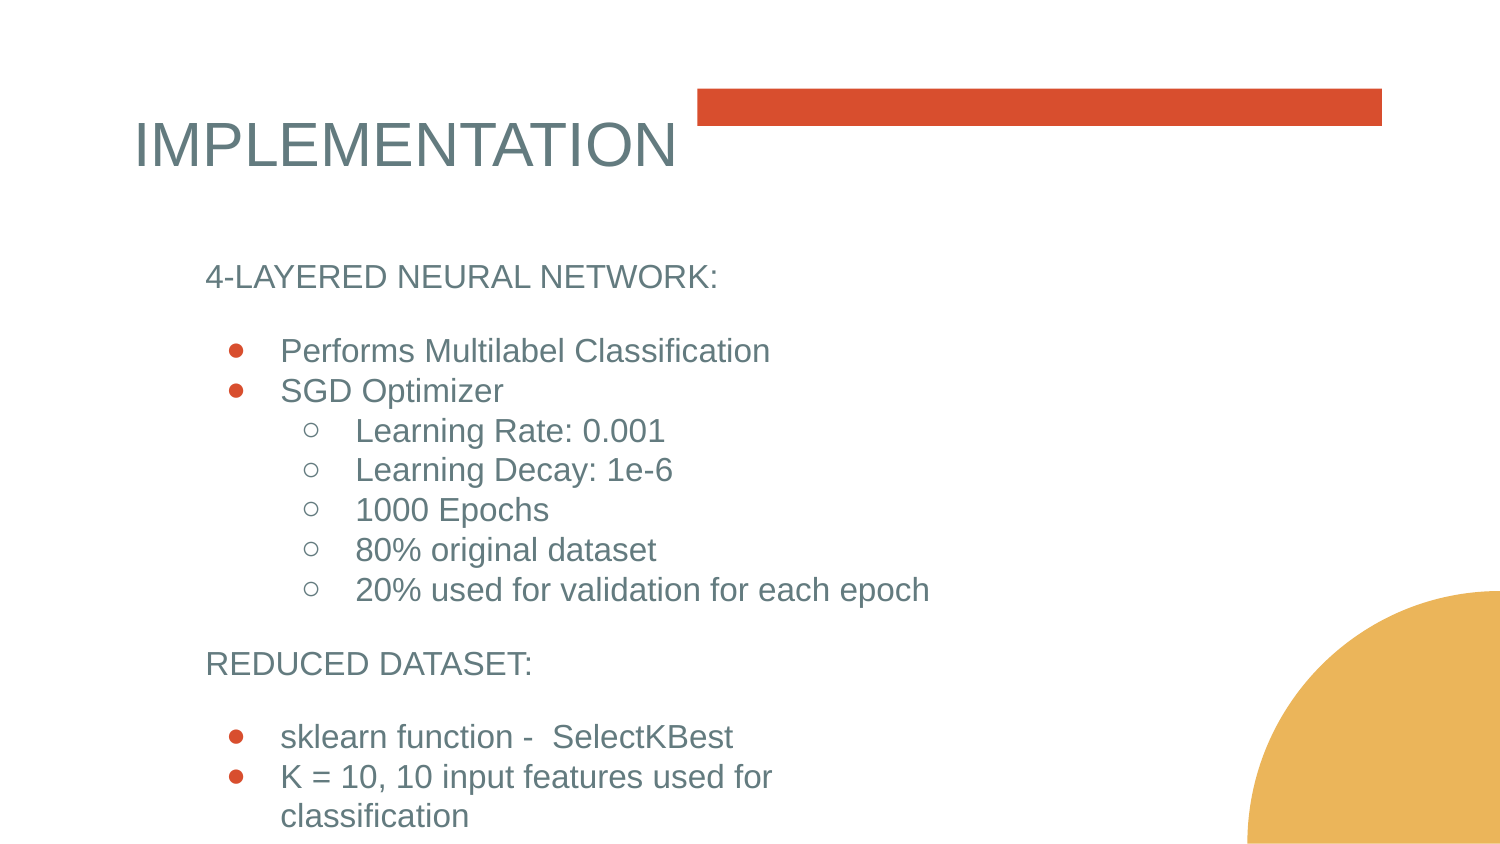

# IMPLEMENTATION
4-LAYERED NEURAL NETWORK:
Performs Multilabel Classification
SGD Optimizer
Learning Rate: 0.001
Learning Decay: 1e-6
1000 Epochs
80% original dataset
20% used for validation for each epoch
REDUCED DATASET:
sklearn function -  SelectKBest
K = 10, 10 input features used for classification